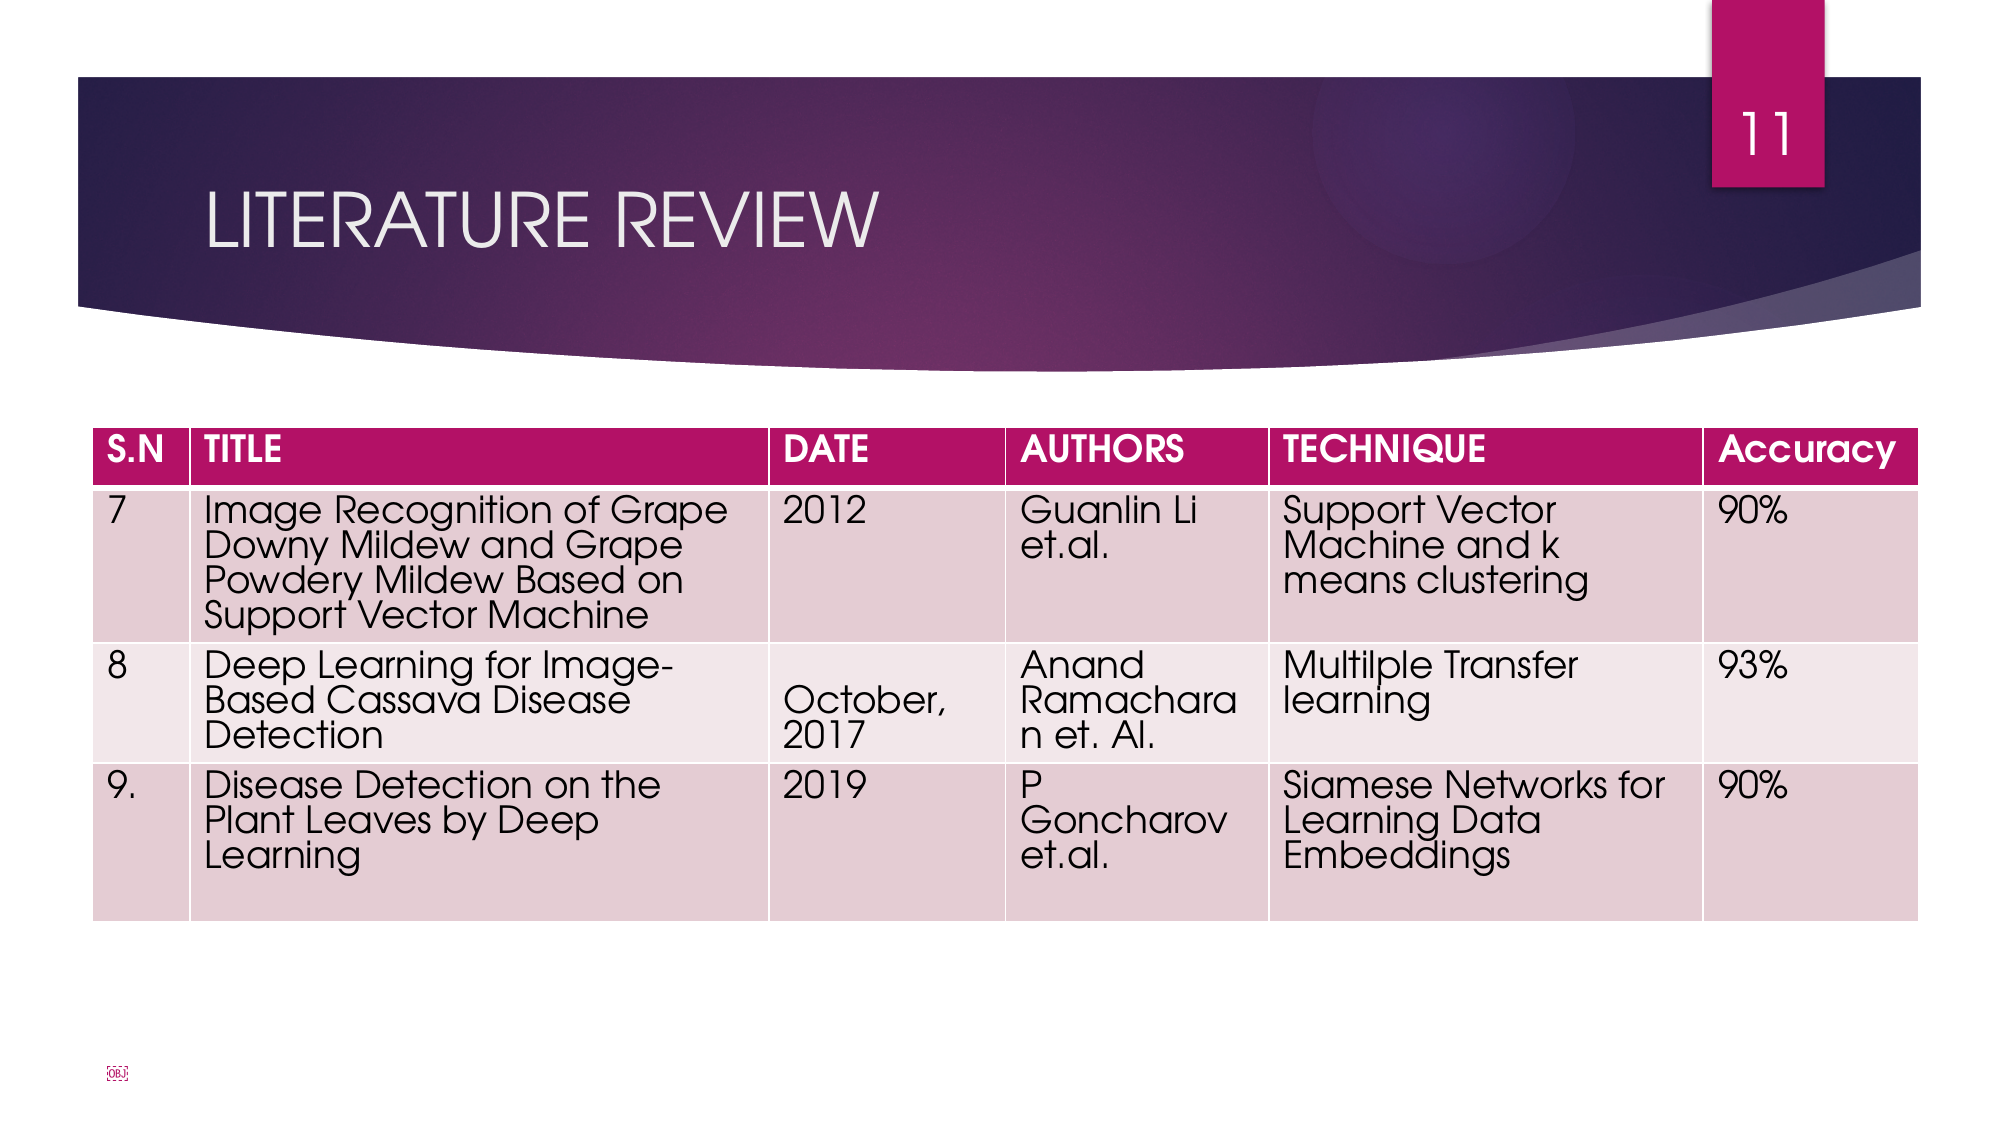

11
# LITERATURE REVIEW
| S.N | TITLE | DATE | AUTHORS | TECHNIQUE | Accuracy |
| --- | --- | --- | --- | --- | --- |
| 7 | Image Recognition of Grape Downy Mildew and Grape Powdery Mildew Based on Support Vector Machine | 2012 | Guanlin Li et.al. | Support Vector Machine and k means clustering | 90% |
| 8 | Deep Learning for Image-Based Cassava Disease Detection | October, 2017 | Anand Ramacharan et. Al. | Multilple Transfer learning | 93% |
| 9. | Disease Detection on the Plant Leaves by Deep Learning | 2019 | P Goncharov et.al. | Siamese Networks for Learning Data Embeddings | 90% |
￼